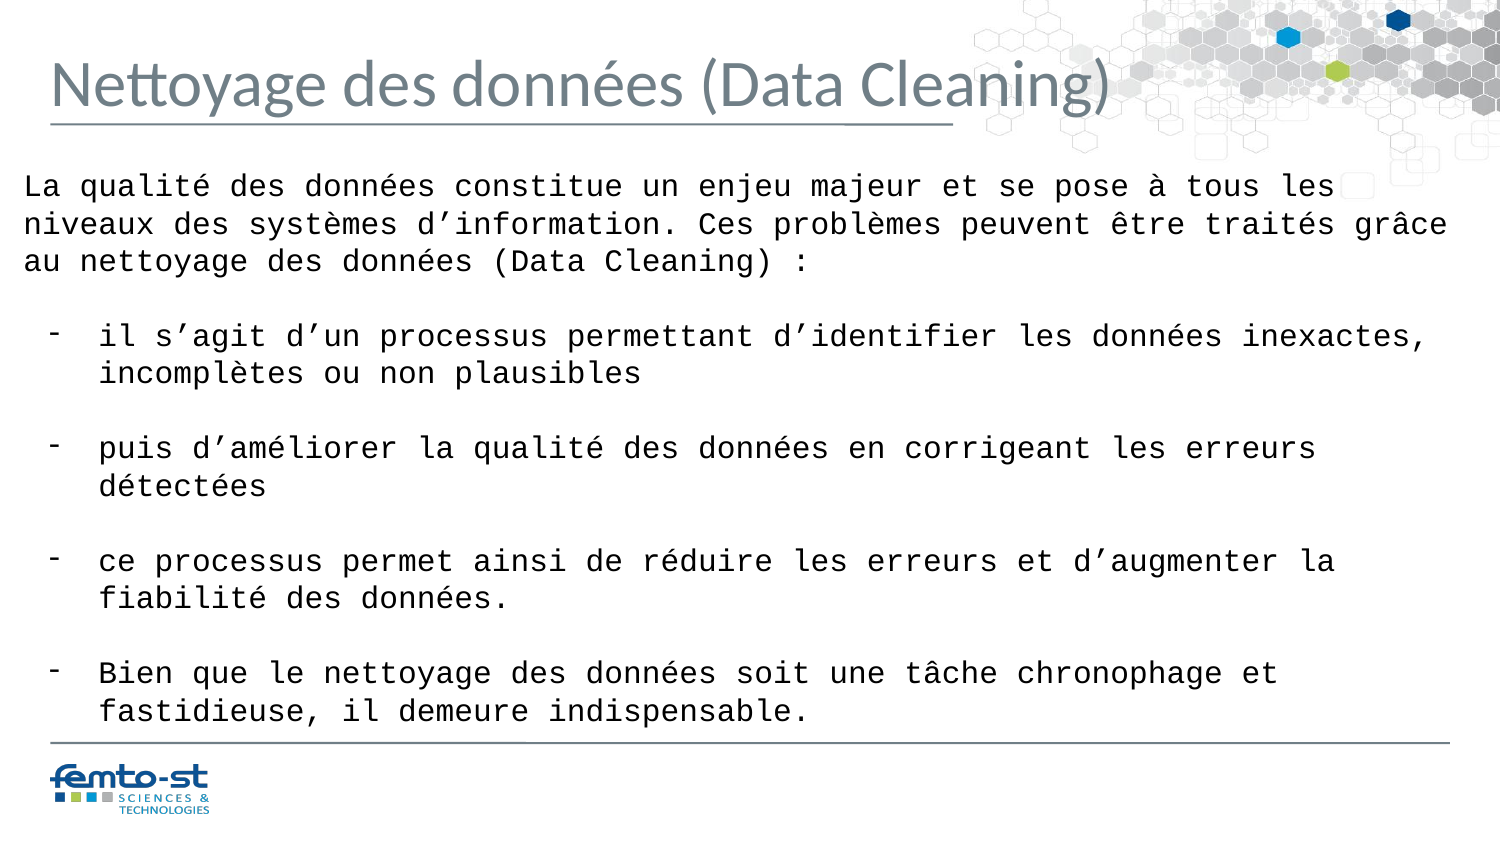

Nettoyage des données (Data Cleaning)

La qualité des données constitue un enjeu majeur et se pose à tous les niveaux des systèmes d’information. Ces problèmes peuvent être traités grâce au nettoyage des données (Data Cleaning) :

il s’agit d’un processus permettant d’identifier les données inexactes, incomplètes ou non plausibles

puis d’améliorer la qualité des données en corrigeant les erreurs détectées

ce processus permet ainsi de réduire les erreurs et d’augmenter la fiabilité des données.

Bien que le nettoyage des données soit une tâche chronophage et fastidieuse, il demeure indispensable.